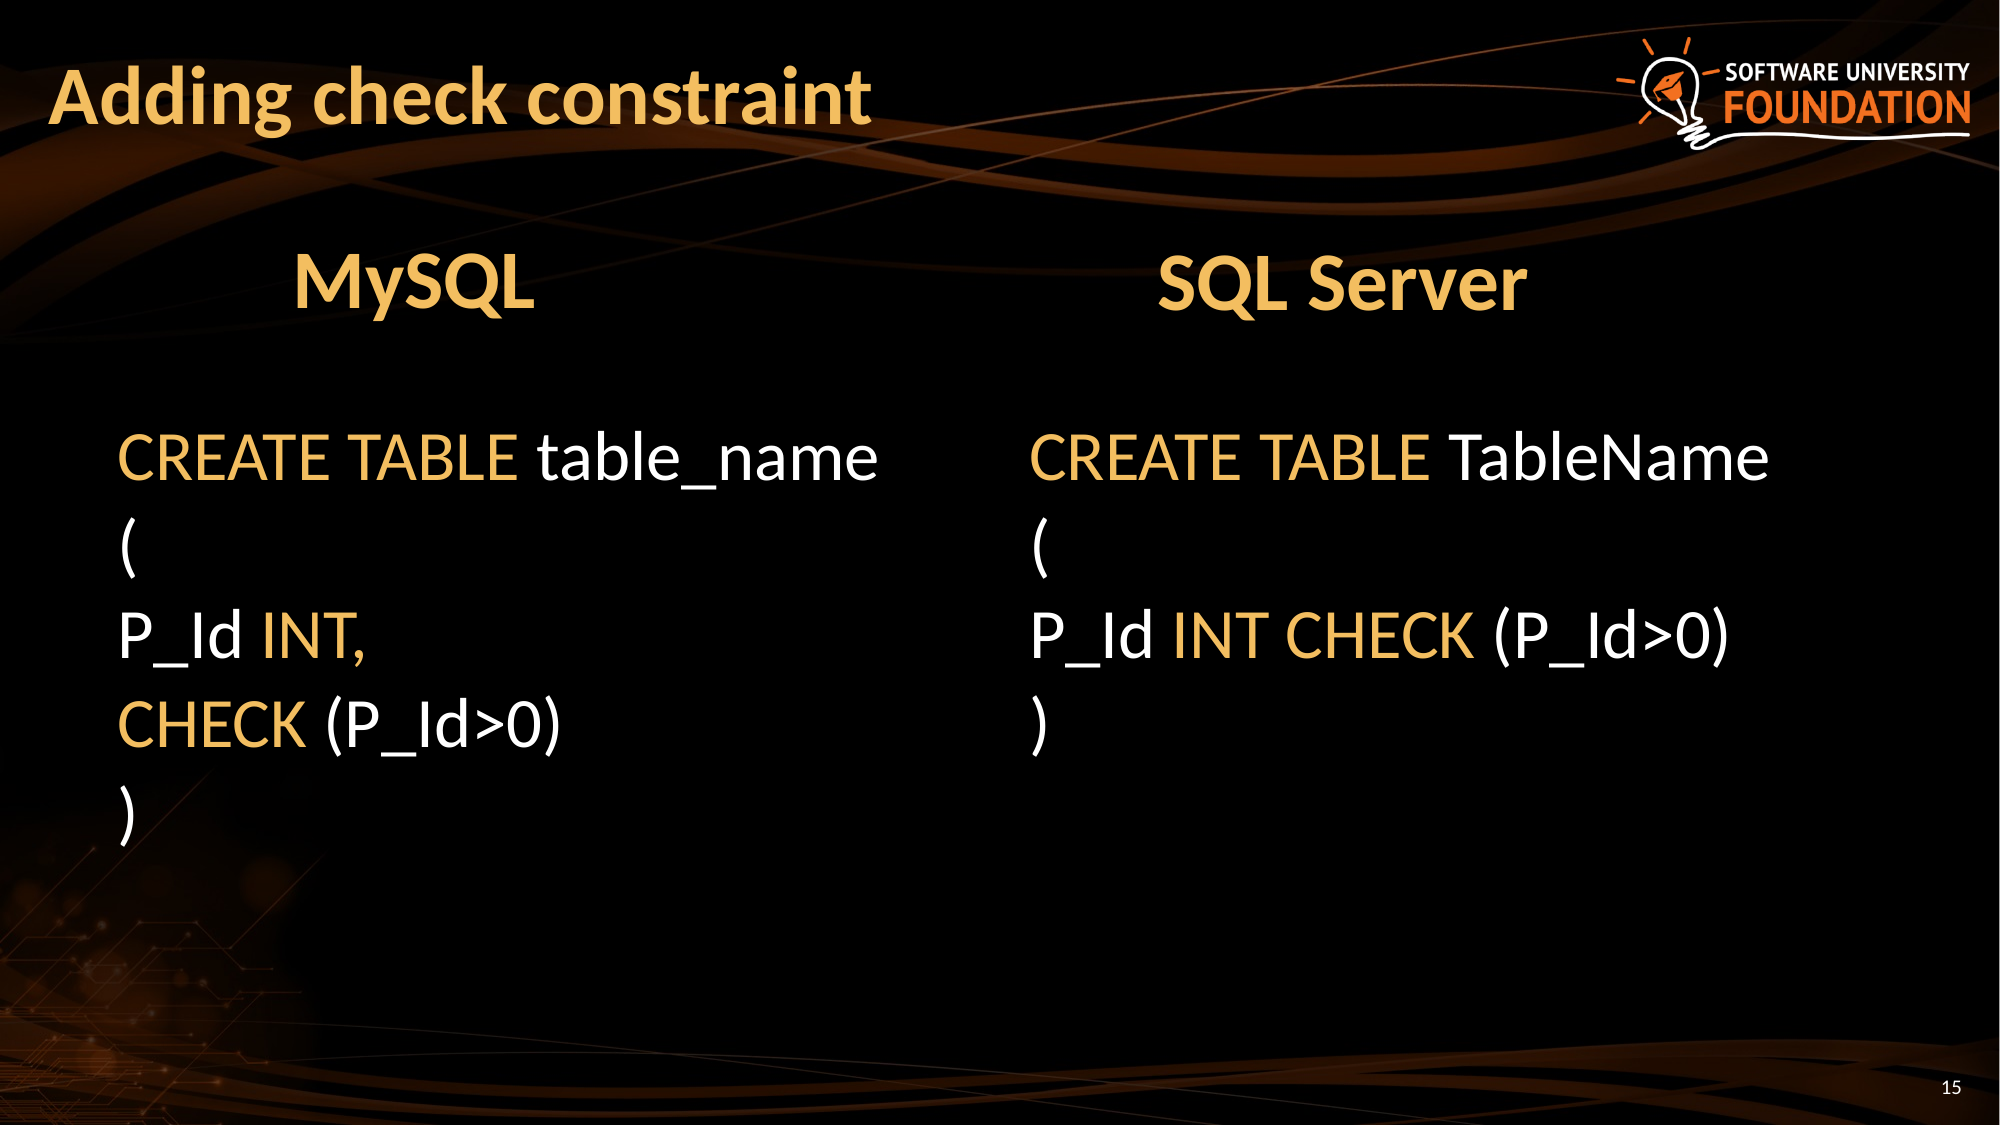

# Adding check constraint
MySQL
SQL Server
CREATE TABLE table_name
(
P_Id INT,
CHECK (P_Id>0)
)
CREATE TABLE TableName
(
P_Id INT CHECK (P_Id>0)
)
15